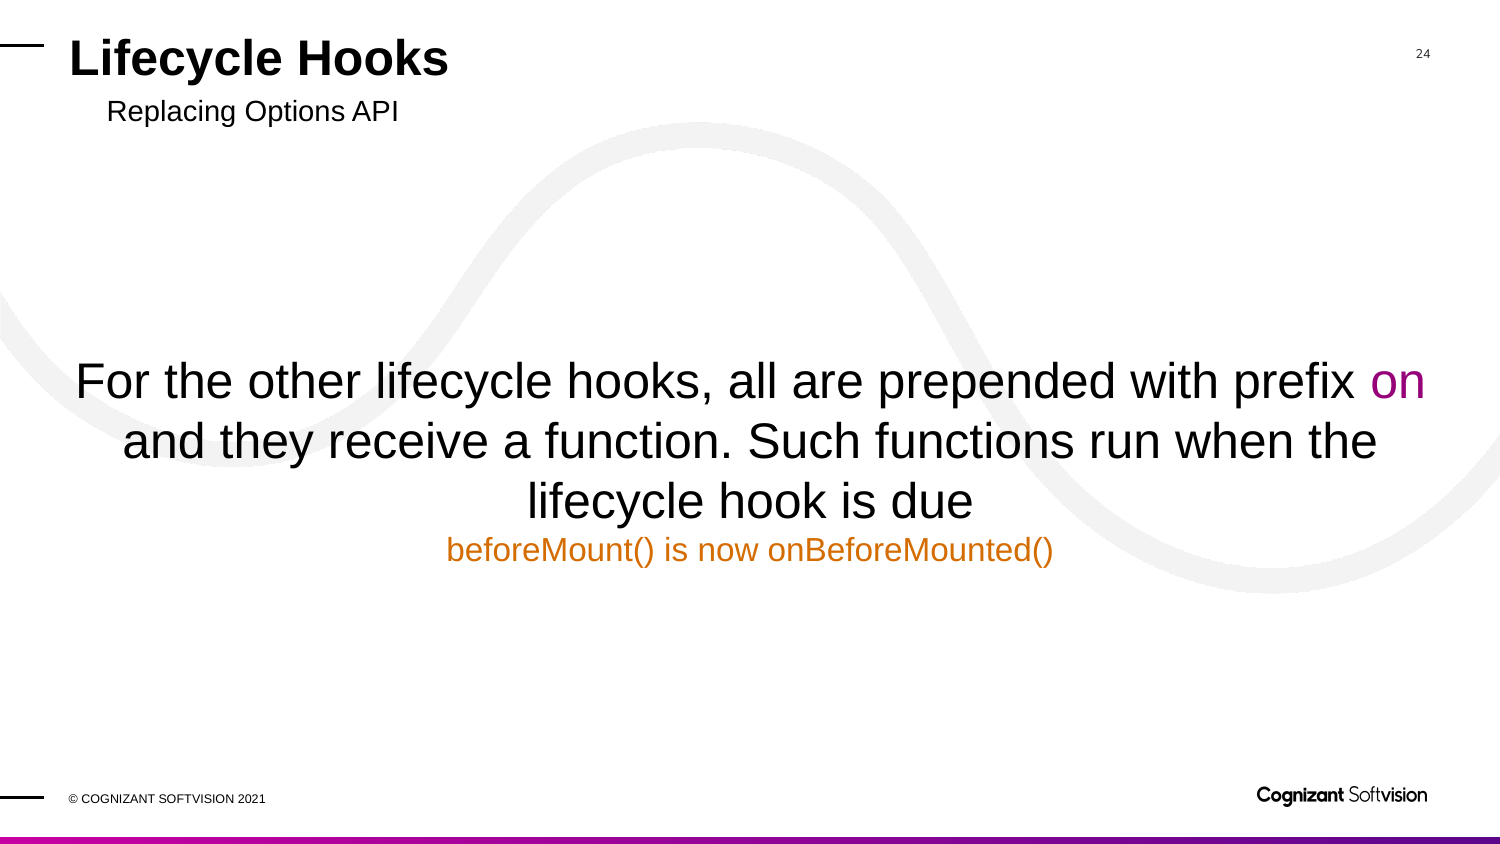

# Lifecycle Hooks
Replacing Options API
For the other lifecycle hooks, all are prepended with prefix on and they receive a function. Such functions run when the lifecycle hook is due
beforeMount() is now onBeforeMounted()